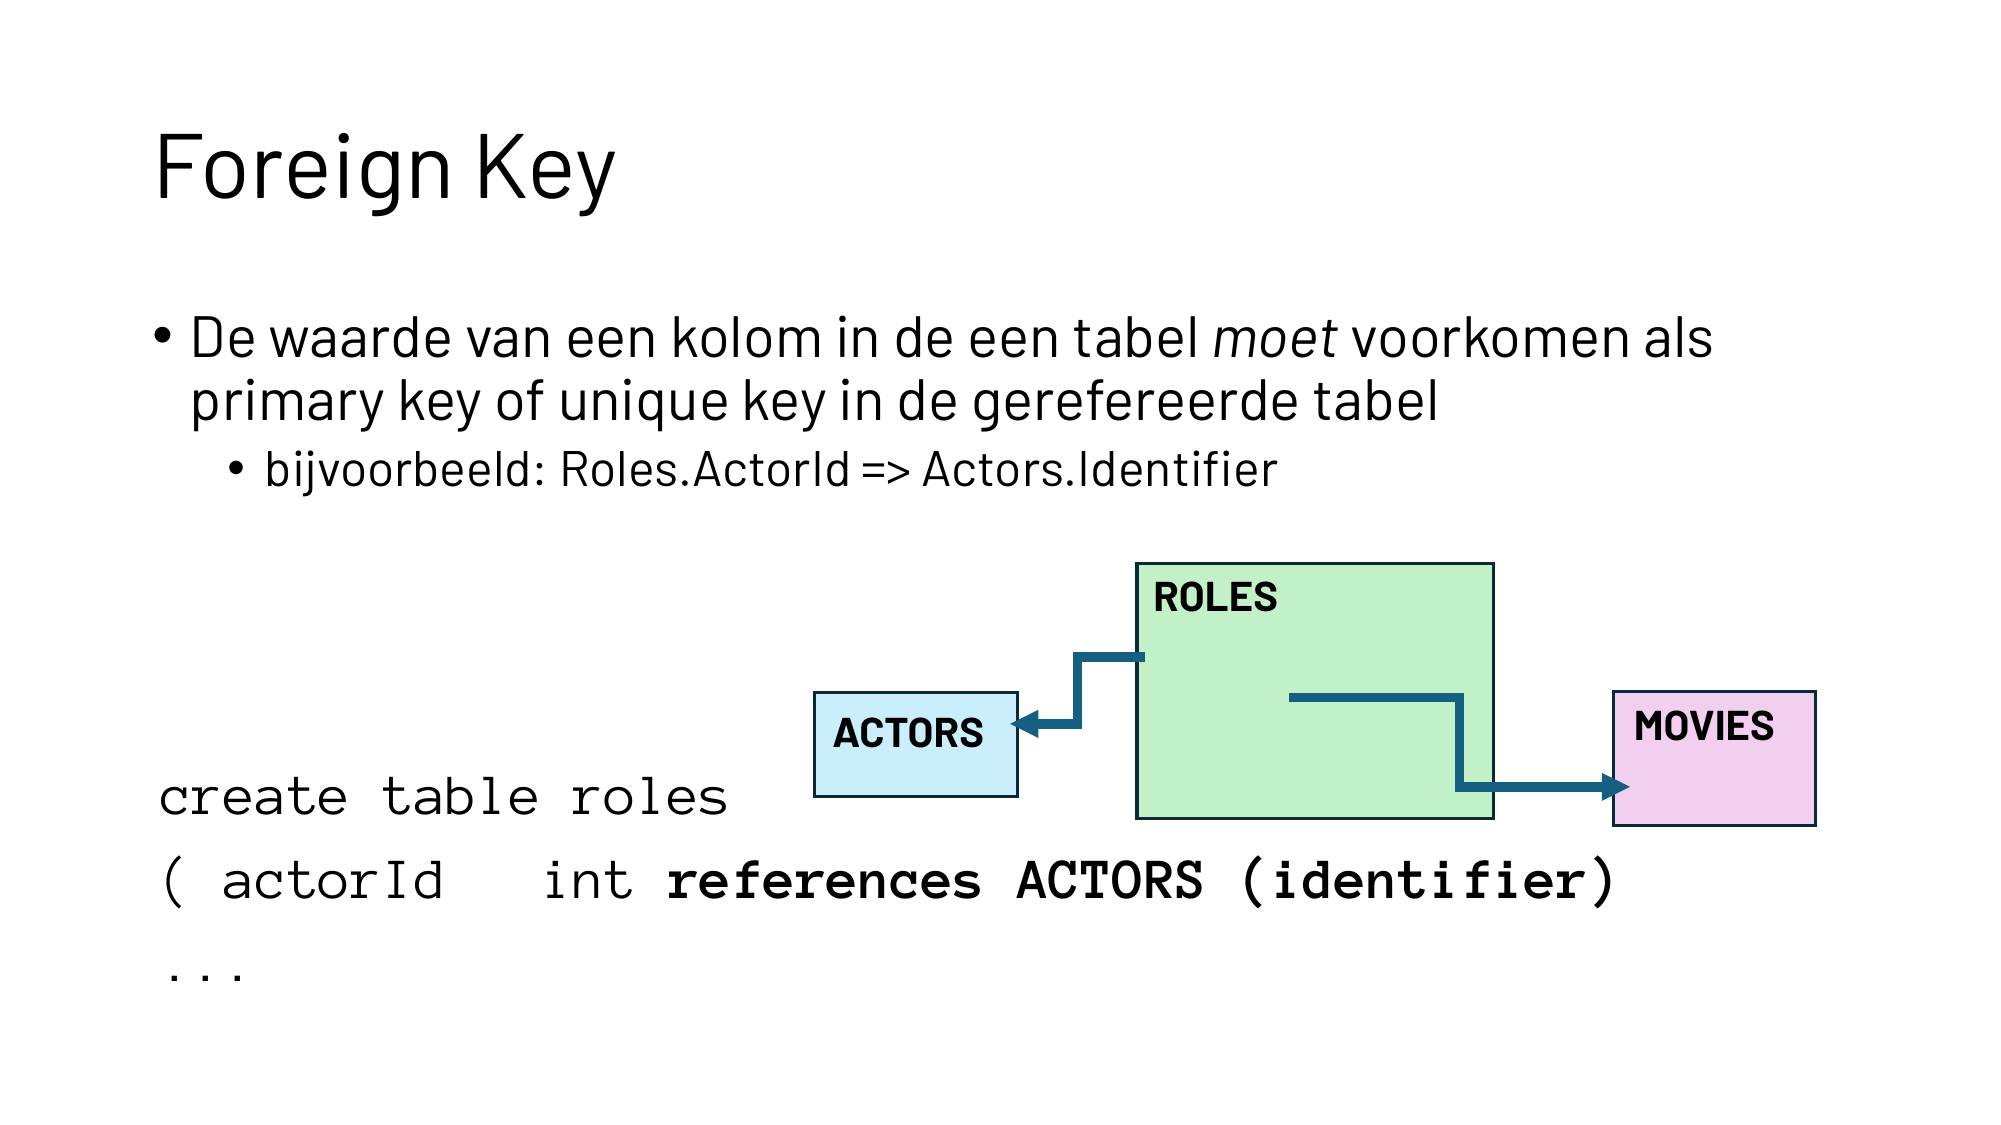

# Foreign Key
De waarde van een kolom in de een tabel moet voorkomen als primary key of unique key in de gerefereerde tabel
bijvoorbeeld: Roles.ActorId => Actors.Identifier
ROLES

MOVIES

ACTORS
create table roles
( actorId   int references ACTORS (identifier)
...